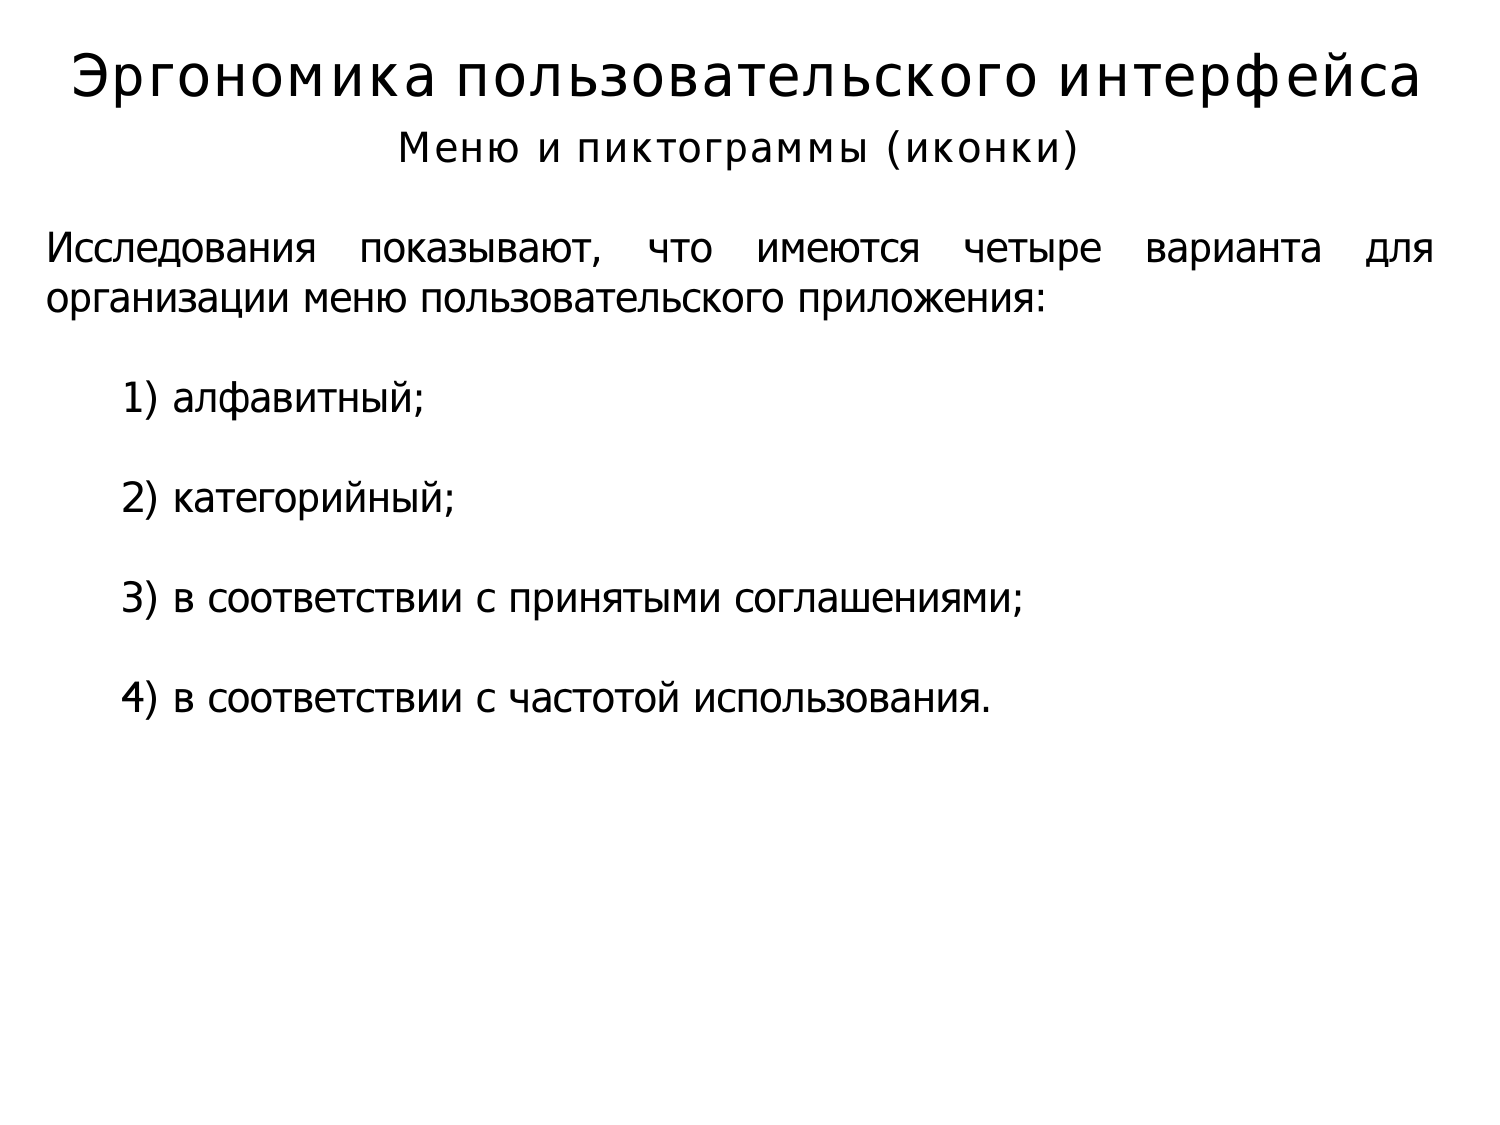

Эргономика пользовательского интерфейса
Меню и пиктограммы (иконки)

Исследования показывают, что имеются четыре варианта для организации меню пользовательского приложения:

1) алфавитный;

2) категорийный;

3) в соответствии с принятыми соглашениями;

4) в соответствии с частотой использования.